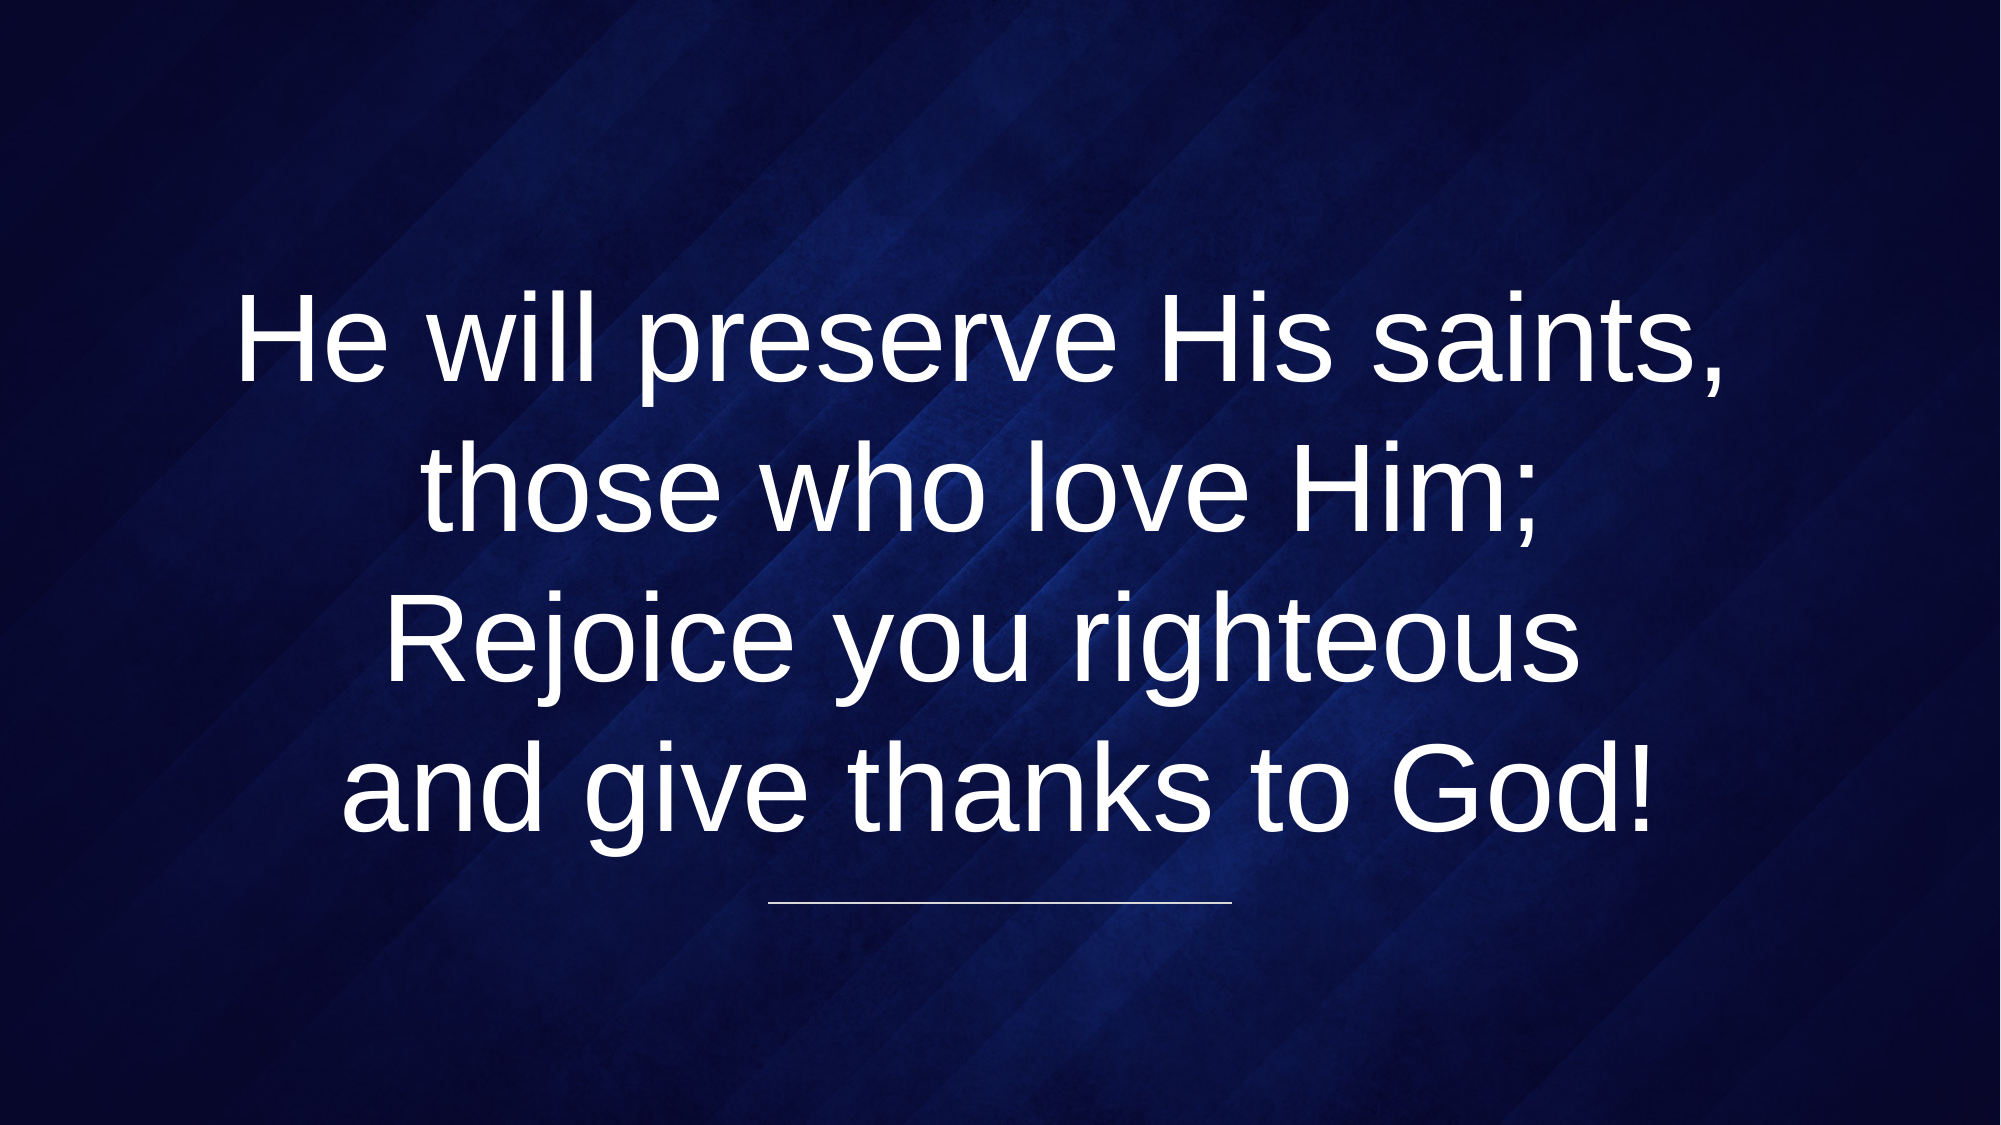

# He will preserve His saints, those who love Him; Rejoice you righteous and give thanks to God!